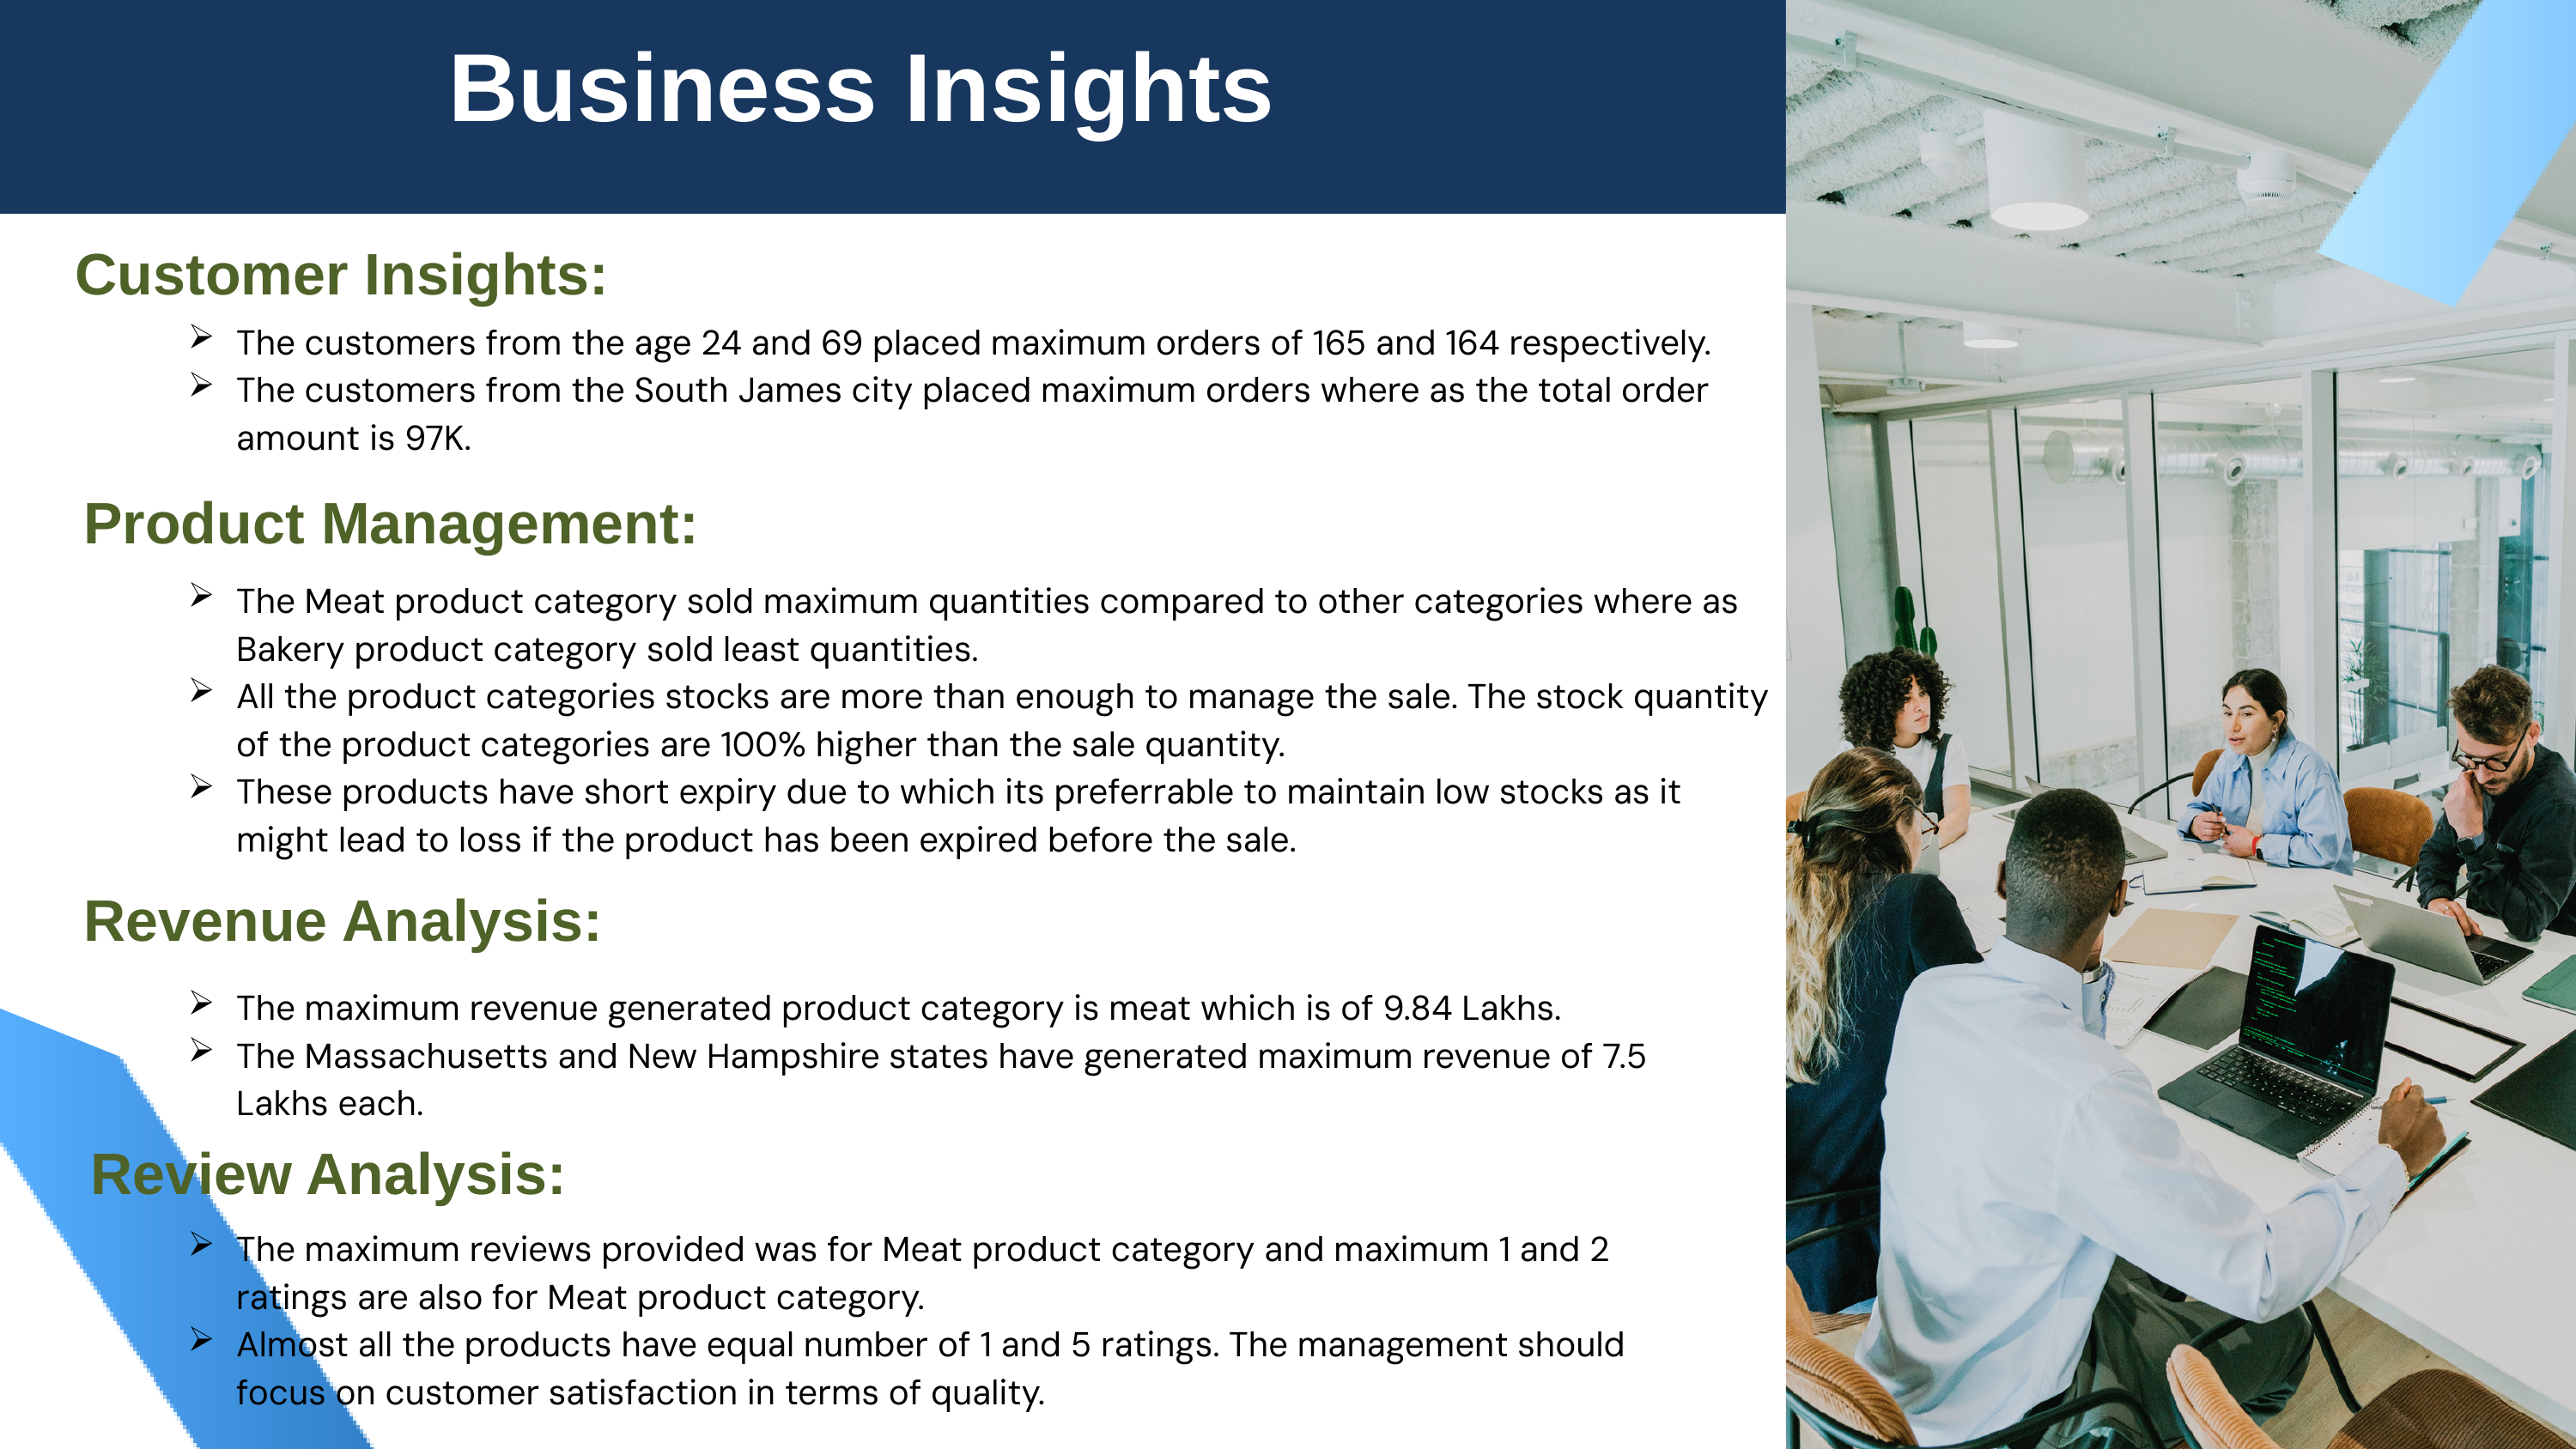

Business Insights
Customer Insights:
The customers from the age 24 and 69 placed maximum orders of 165 and 164 respectively.
The customers from the South James city placed maximum orders where as the total order amount is 97K.
Product Management:
The Meat product category sold maximum quantities compared to other categories where as Bakery product category sold least quantities.
All the product categories stocks are more than enough to manage the sale. The stock quantity of the product categories are 100% higher than the sale quantity.
These products have short expiry due to which its preferrable to maintain low stocks as it might lead to loss if the product has been expired before the sale.

Revenue Analysis:
The maximum revenue generated product category is meat which is of 9.84 Lakhs.
The Massachusetts and New Hampshire states have generated maximum revenue of 7.5 Lakhs each.

Review Analysis:
The maximum reviews provided was for Meat product category and maximum 1 and 2 ratings are also for Meat product category.
Almost all the products have equal number of 1 and 5 ratings. The management should focus on customer satisfaction in terms of quality.